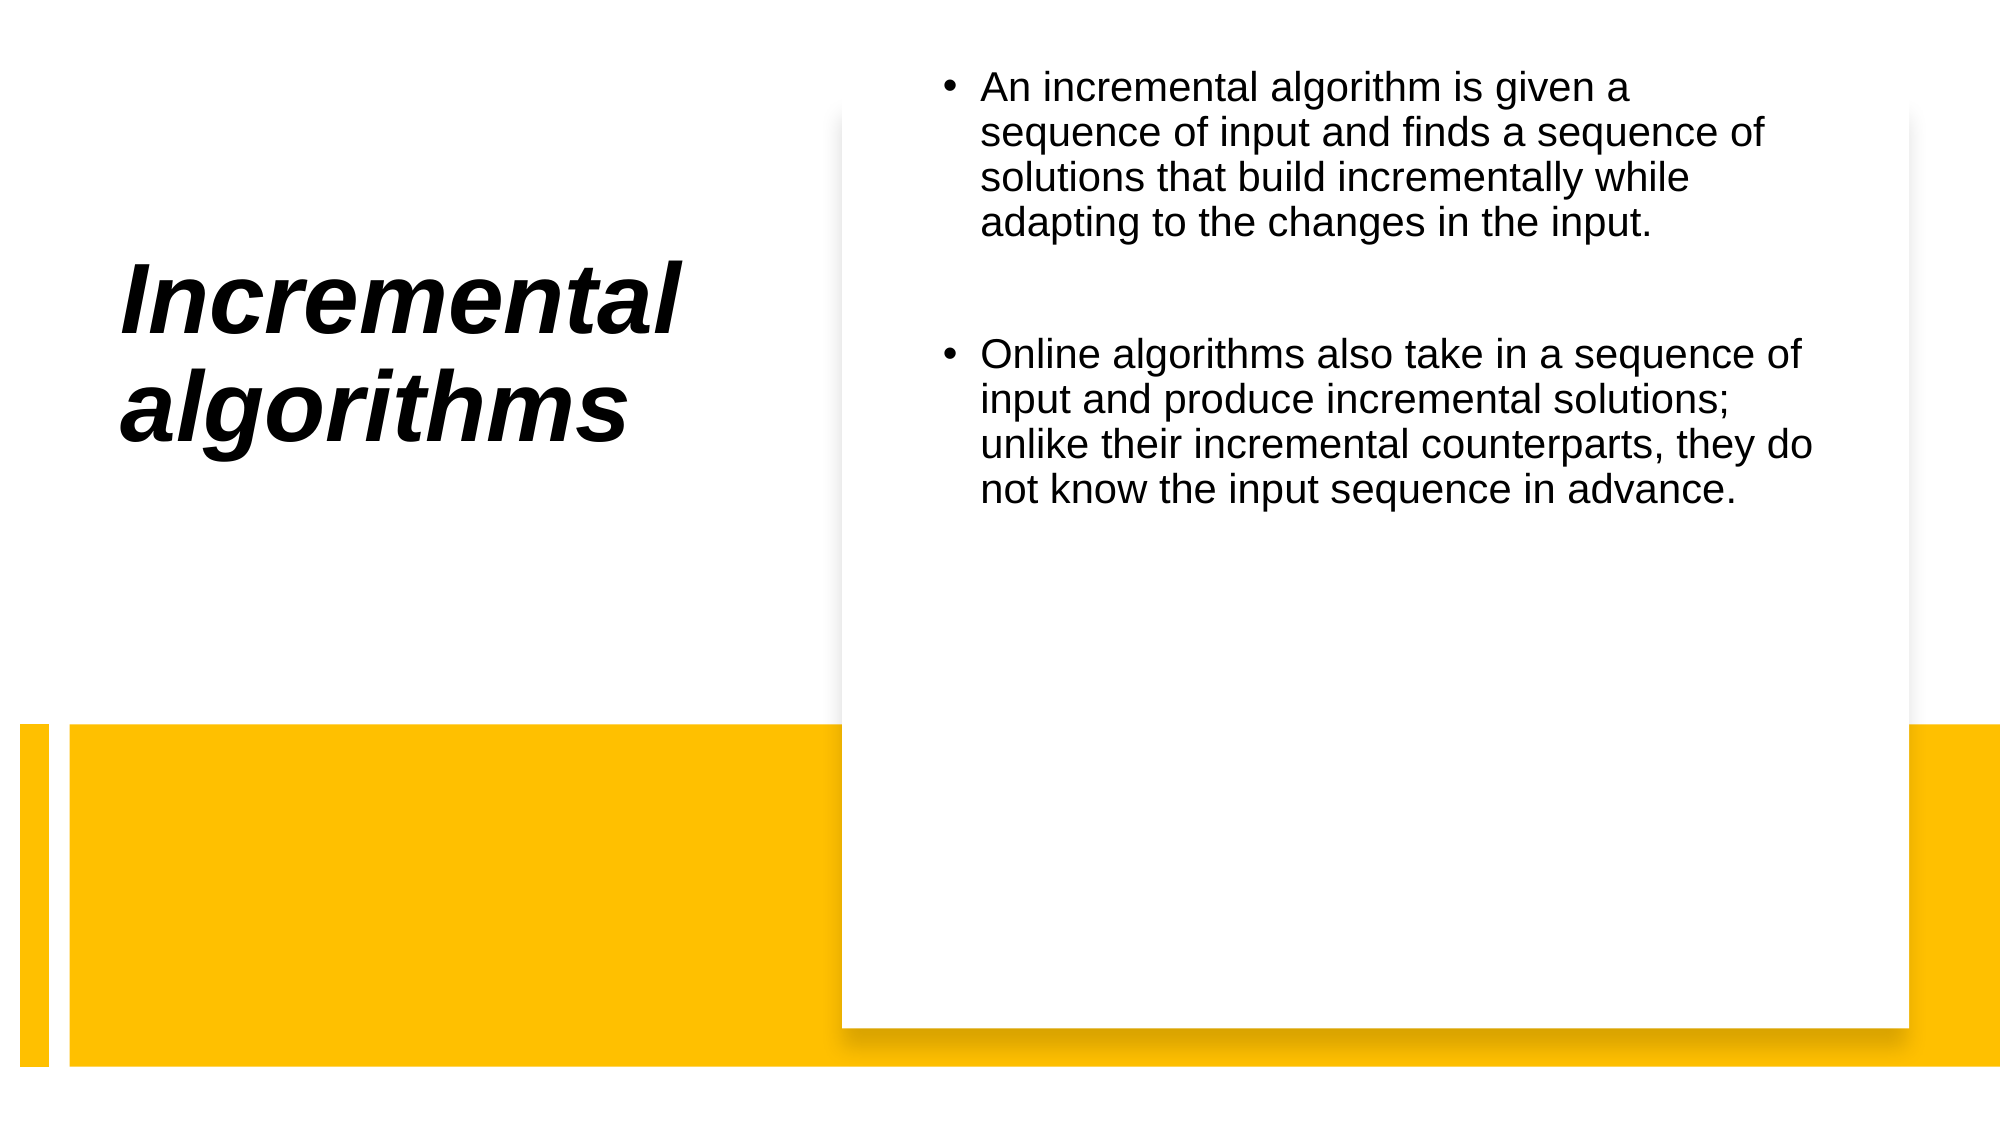

An incremental algorithm is given a sequence of input and finds a sequence of solutions that build incrementally while adapting to the changes in the input.

Online algorithms also take in a sequence of input and produce incremental solutions; unlike their incremental counterparts, they do not know the input sequence in advance.

# Incremental algorithms